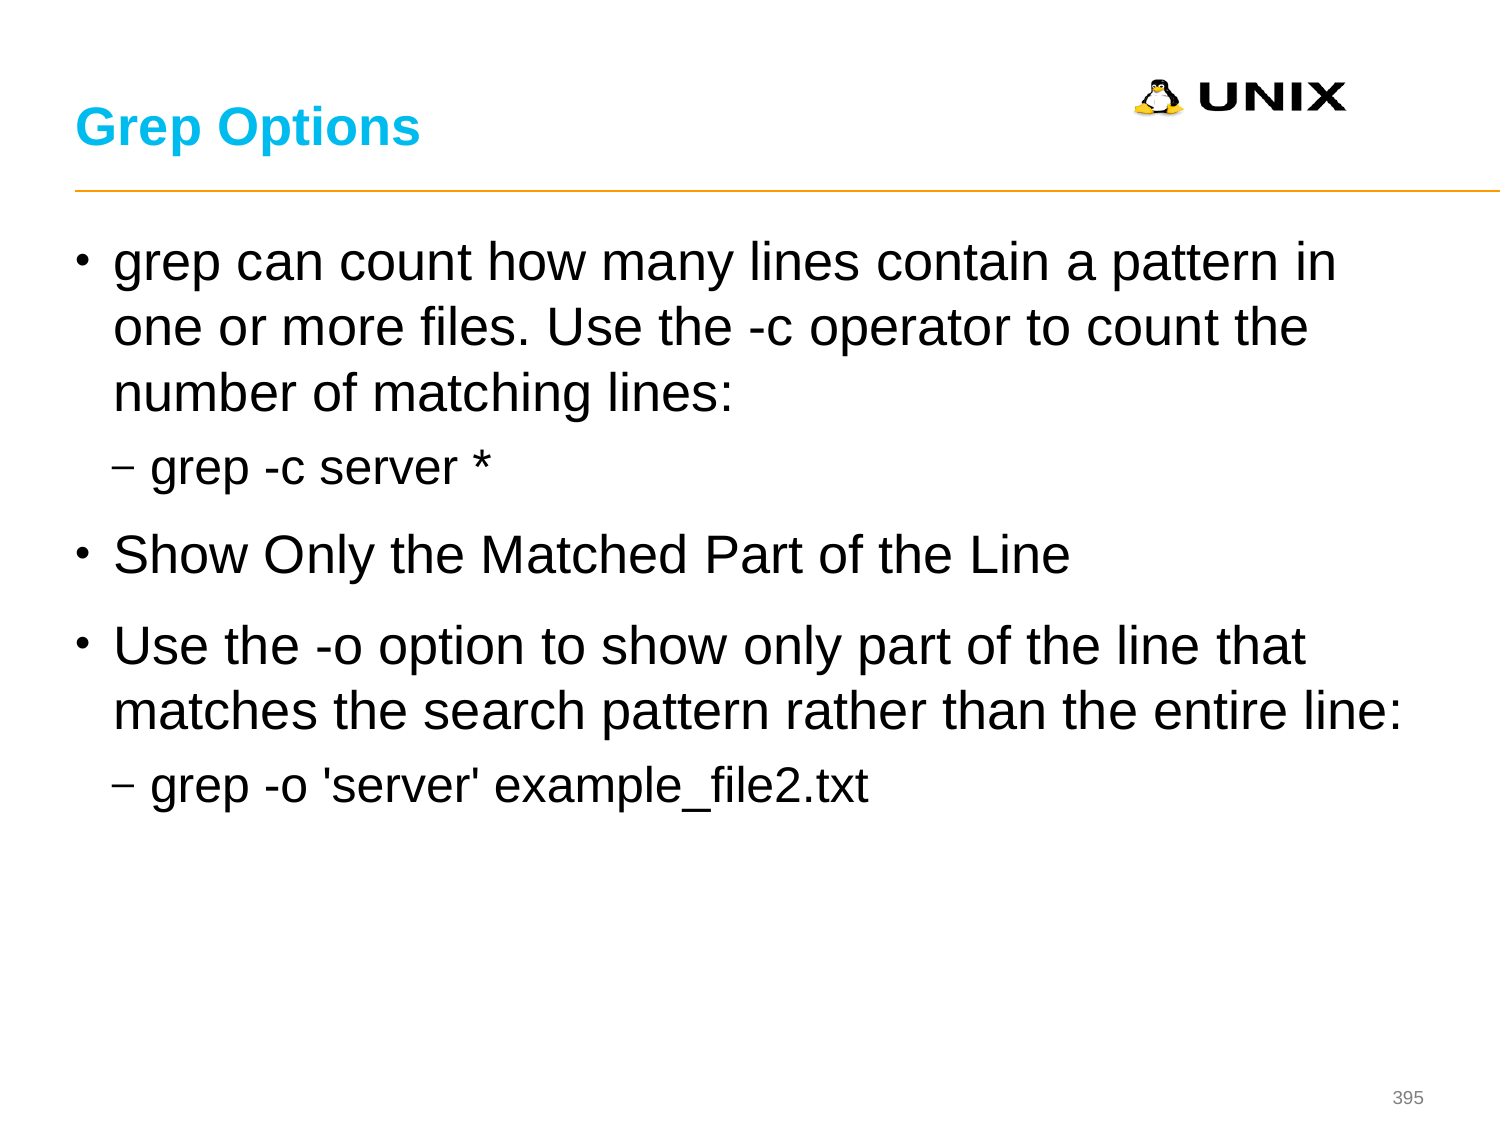

# Grep Options
grep can count how many lines contain a pattern in one or more files. Use the -c operator to count the number of matching lines:
grep -c server *
Show Only the Matched Part of the Line
Use the -o option to show only part of the line that matches the search pattern rather than the entire line:
grep -o 'server' example_file2.txt